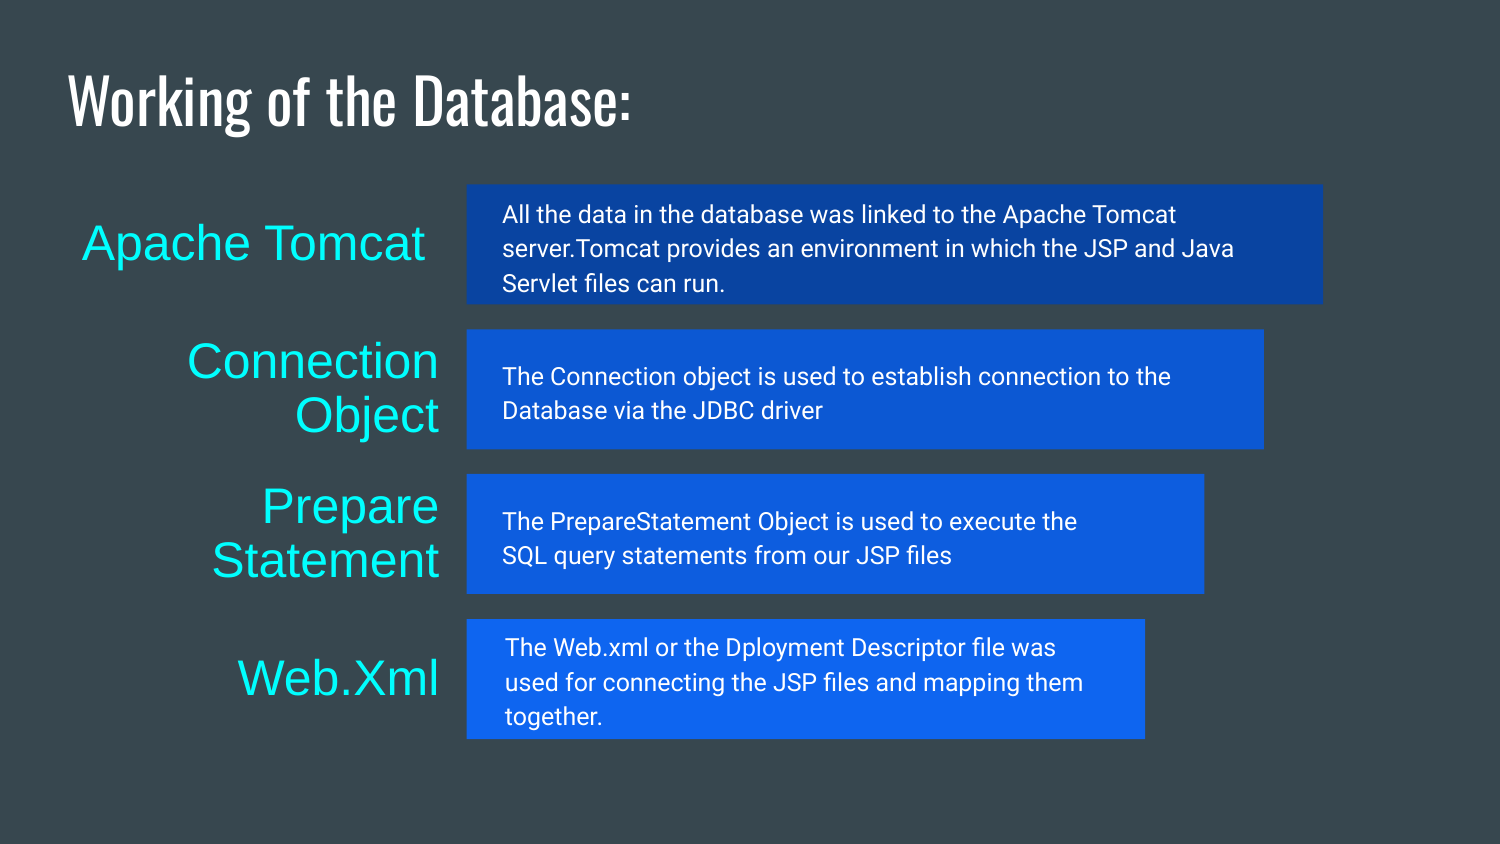

# Working of the Database:

Apache Tomcat
All the data in the database was linked to the Apache Tomcat server.Tomcat provides an environment in which the JSP and Java Servlet files can run.

Connection Object
The Connection object is used to establish connection to the Database via the JDBC driver

Prepare Statement
The PrepareStatement Object is used to execute the SQL query statements from our JSP files

Web.Xml
The Web.xml or the Dployment Descriptor file was used for connecting the JSP files and mapping them together.